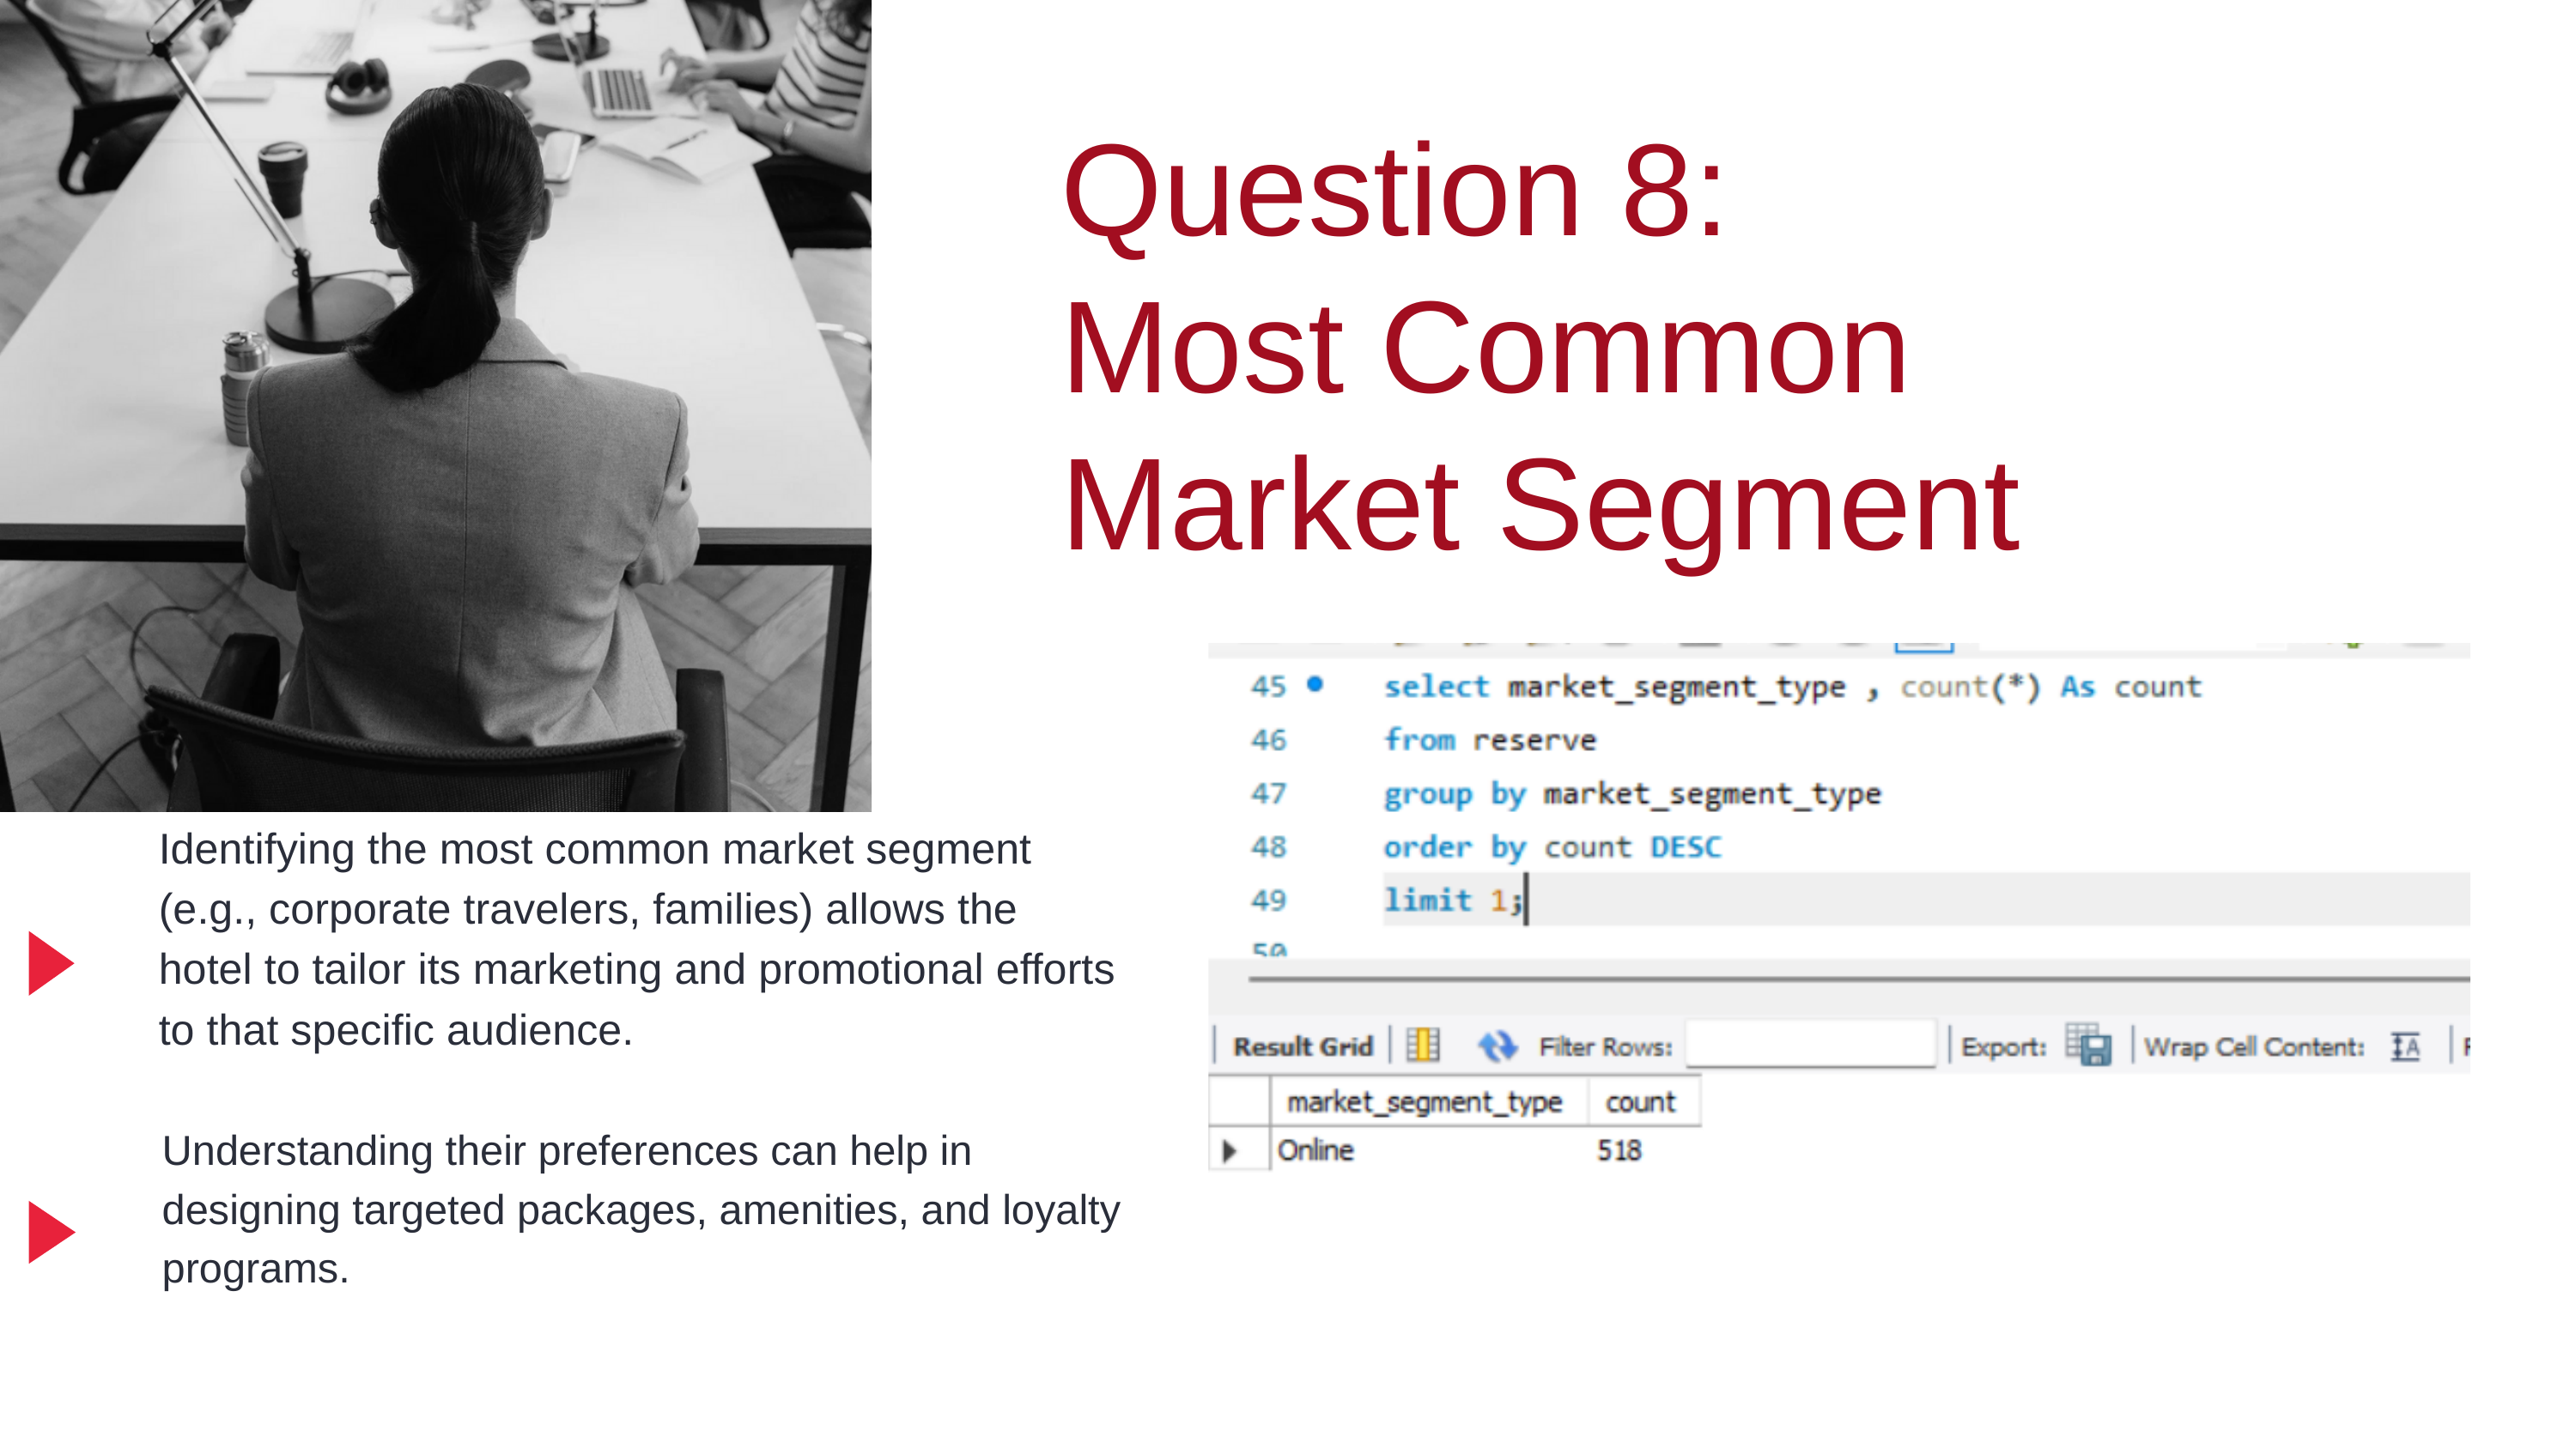

Question 8:
Most Common Market Segment

Identifying the most common market segment (e.g., corporate travelers, families) allows the hotel to tailor its marketing and promotional efforts to that specific audience.

Understanding their preferences can help in designing targeted packages, amenities, and loyalty programs.

Back to Agenda